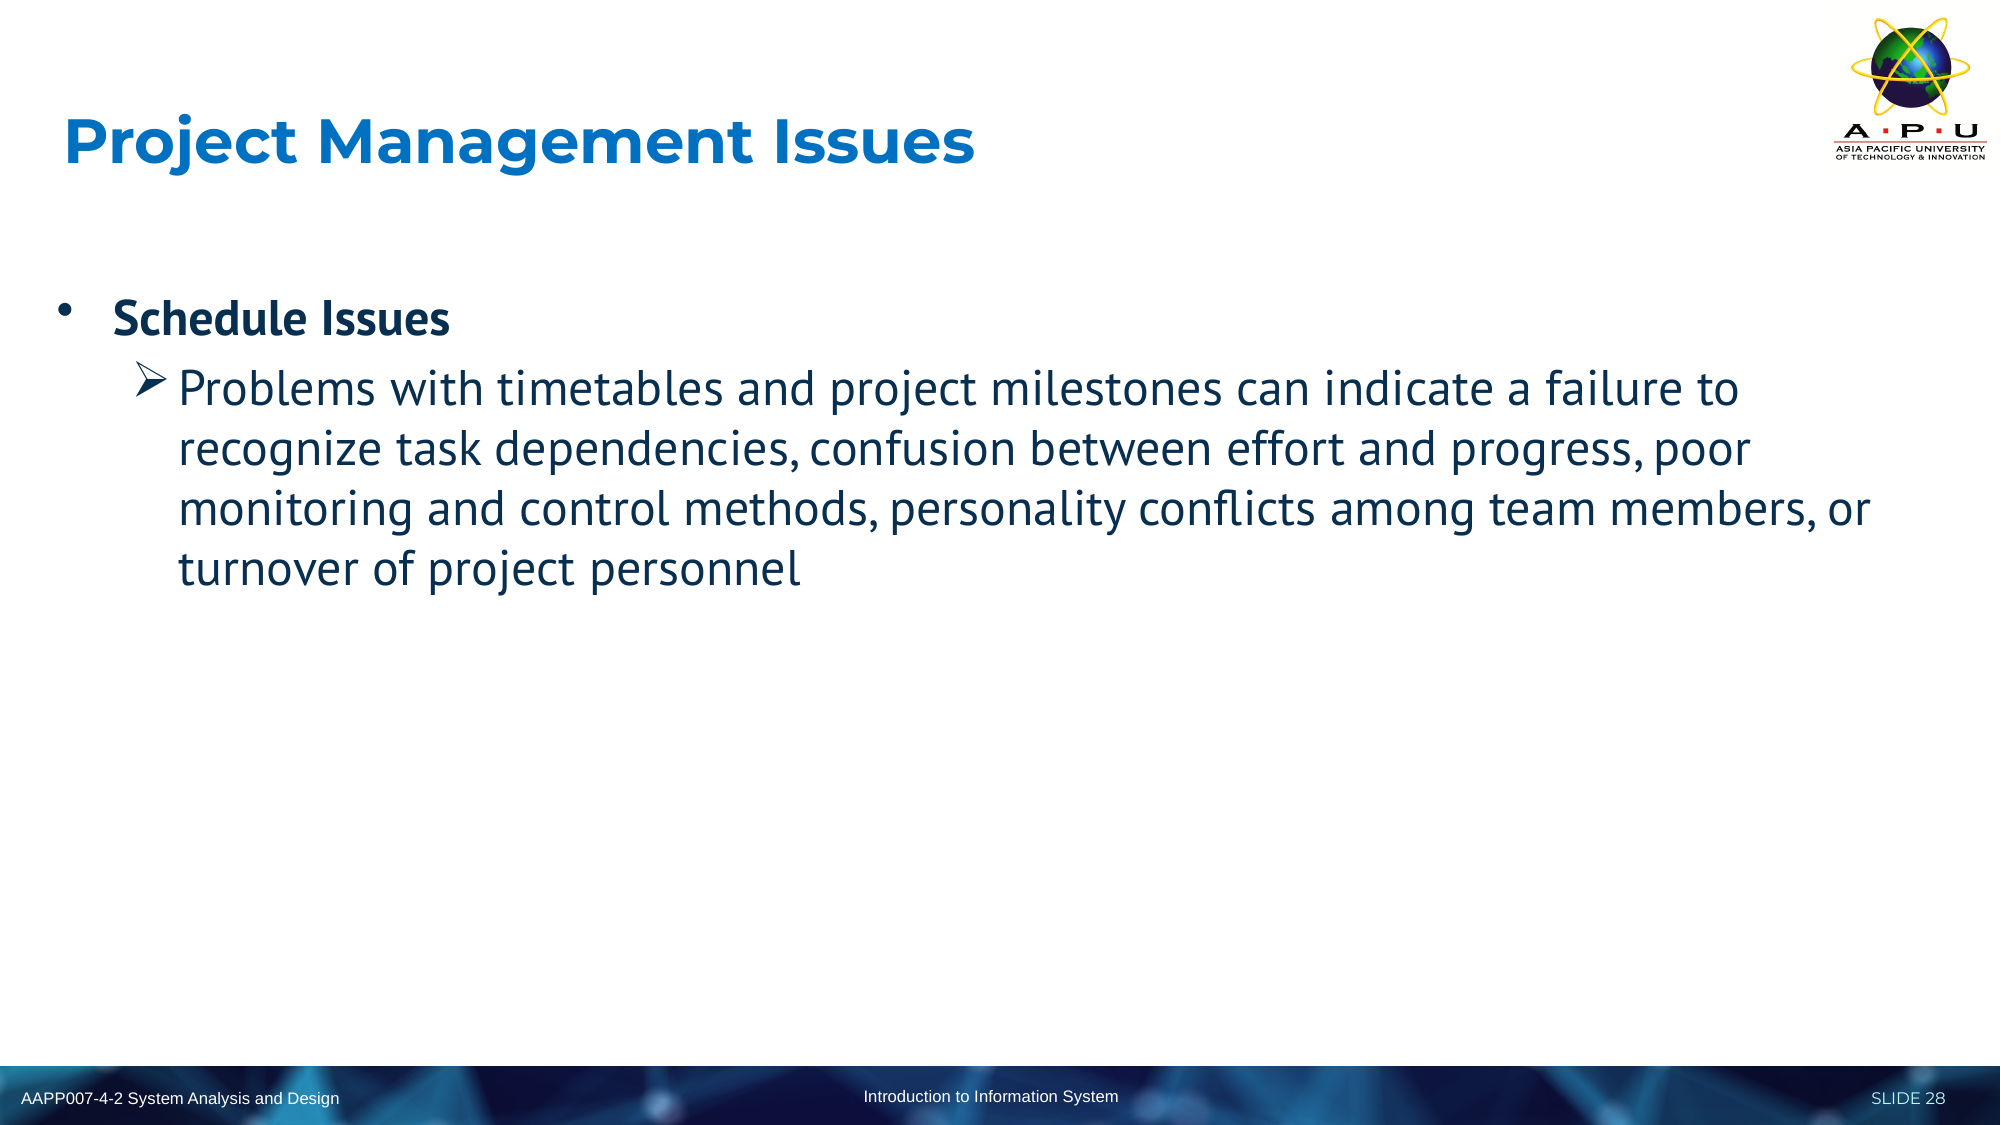

# Project Management Issues
Schedule Issues
Problems with timetables and project milestones can indicate a failure to recognize task dependencies, confusion between effort and progress, poor monitoring and control methods, personality conflicts among team members, or turnover of project personnel